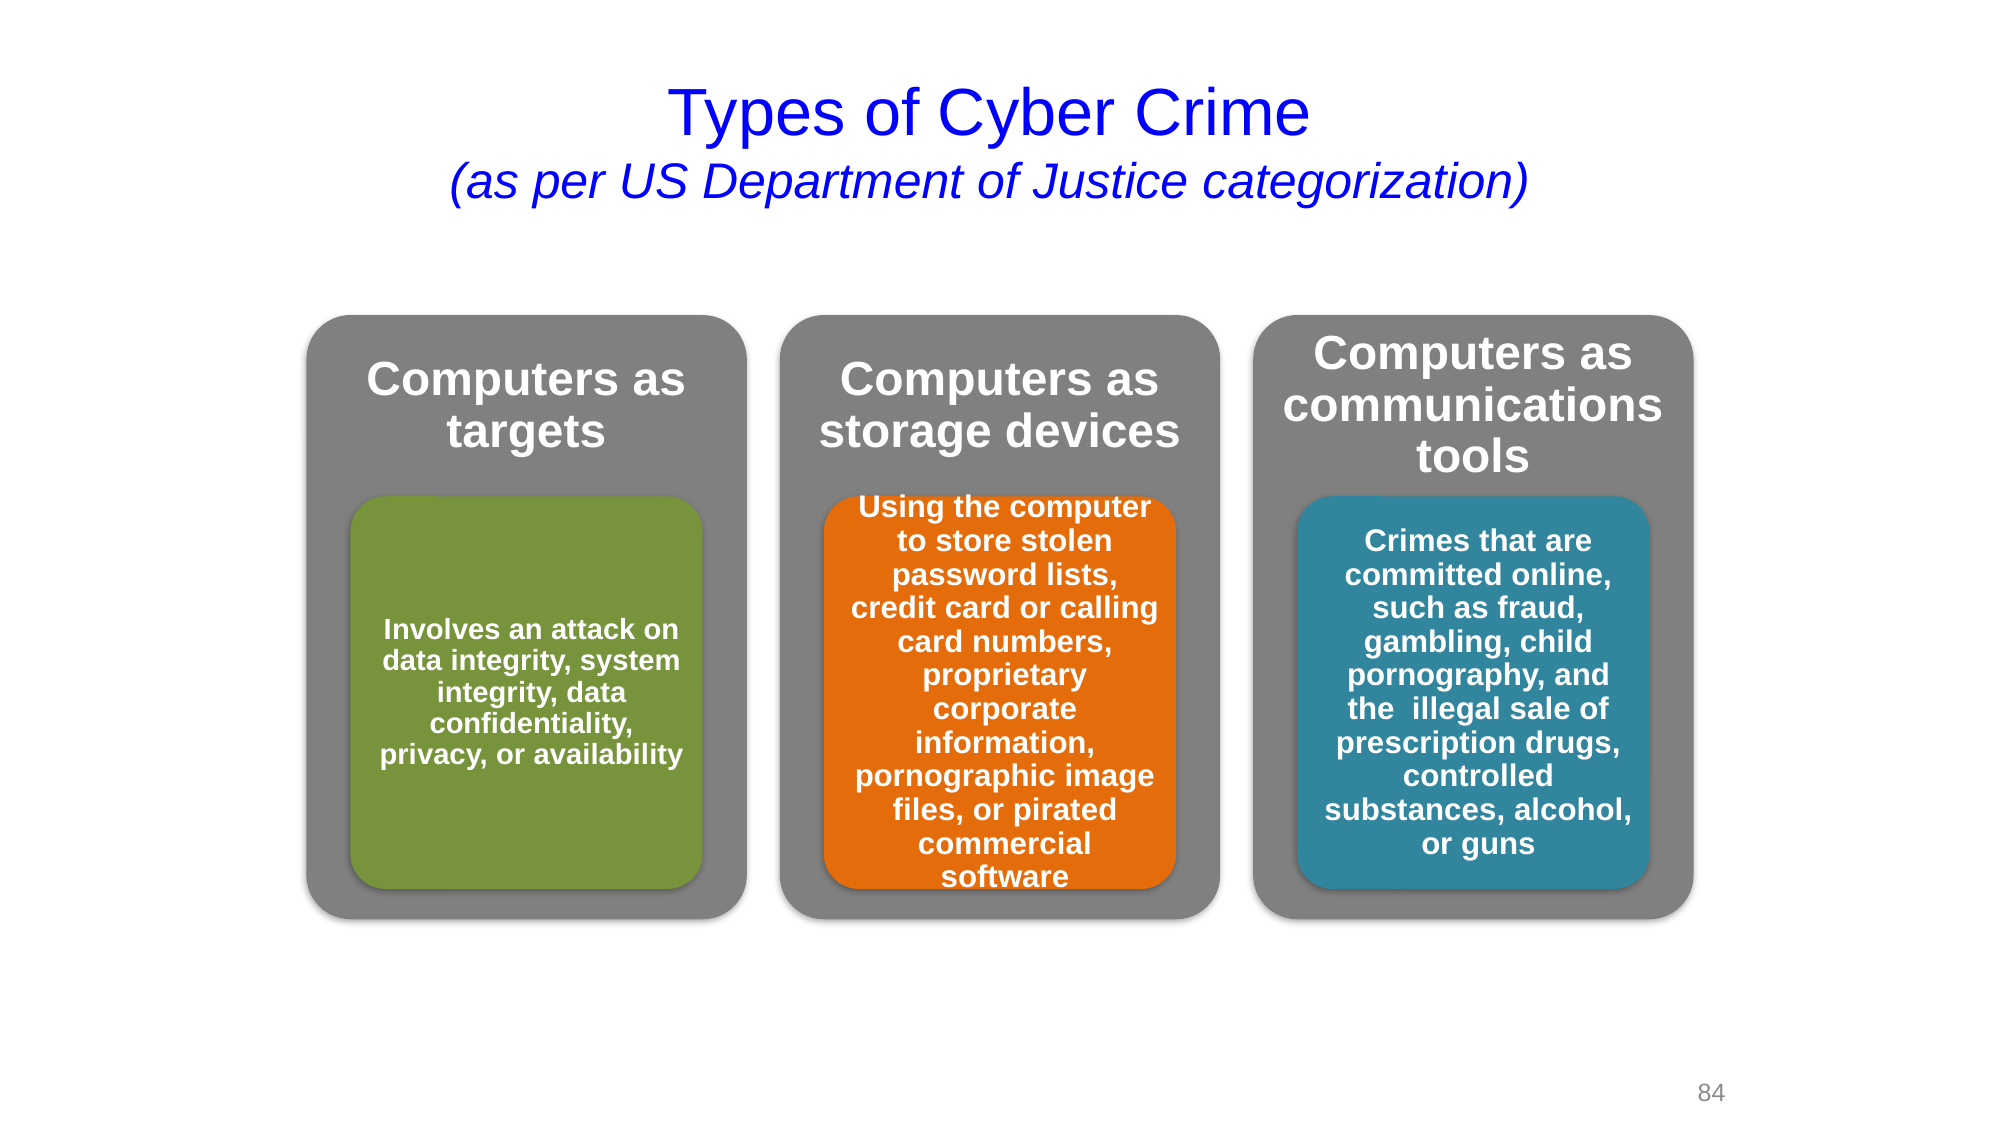

# Types of Cyber Crime (as per US Department of Justice categorization)
Computers as targets
Involves an attack on data integrity, system integrity, data confidentiality, privacy, or availability
Computers as storage devices
Using the computer to store stolen password lists, credit card or calling card numbers, proprietary corporate information, pornographic image files, or pirated commercial software
Computers as communications tools
Crimes that are committed online, such as fraud, gambling, child pornography, and the  illegal sale of prescription drugs, controlled substances, alcohol, or guns
Minimum human supervision
Recover from crashes and reinitializations
Self-monitor and detect intruder modification
84